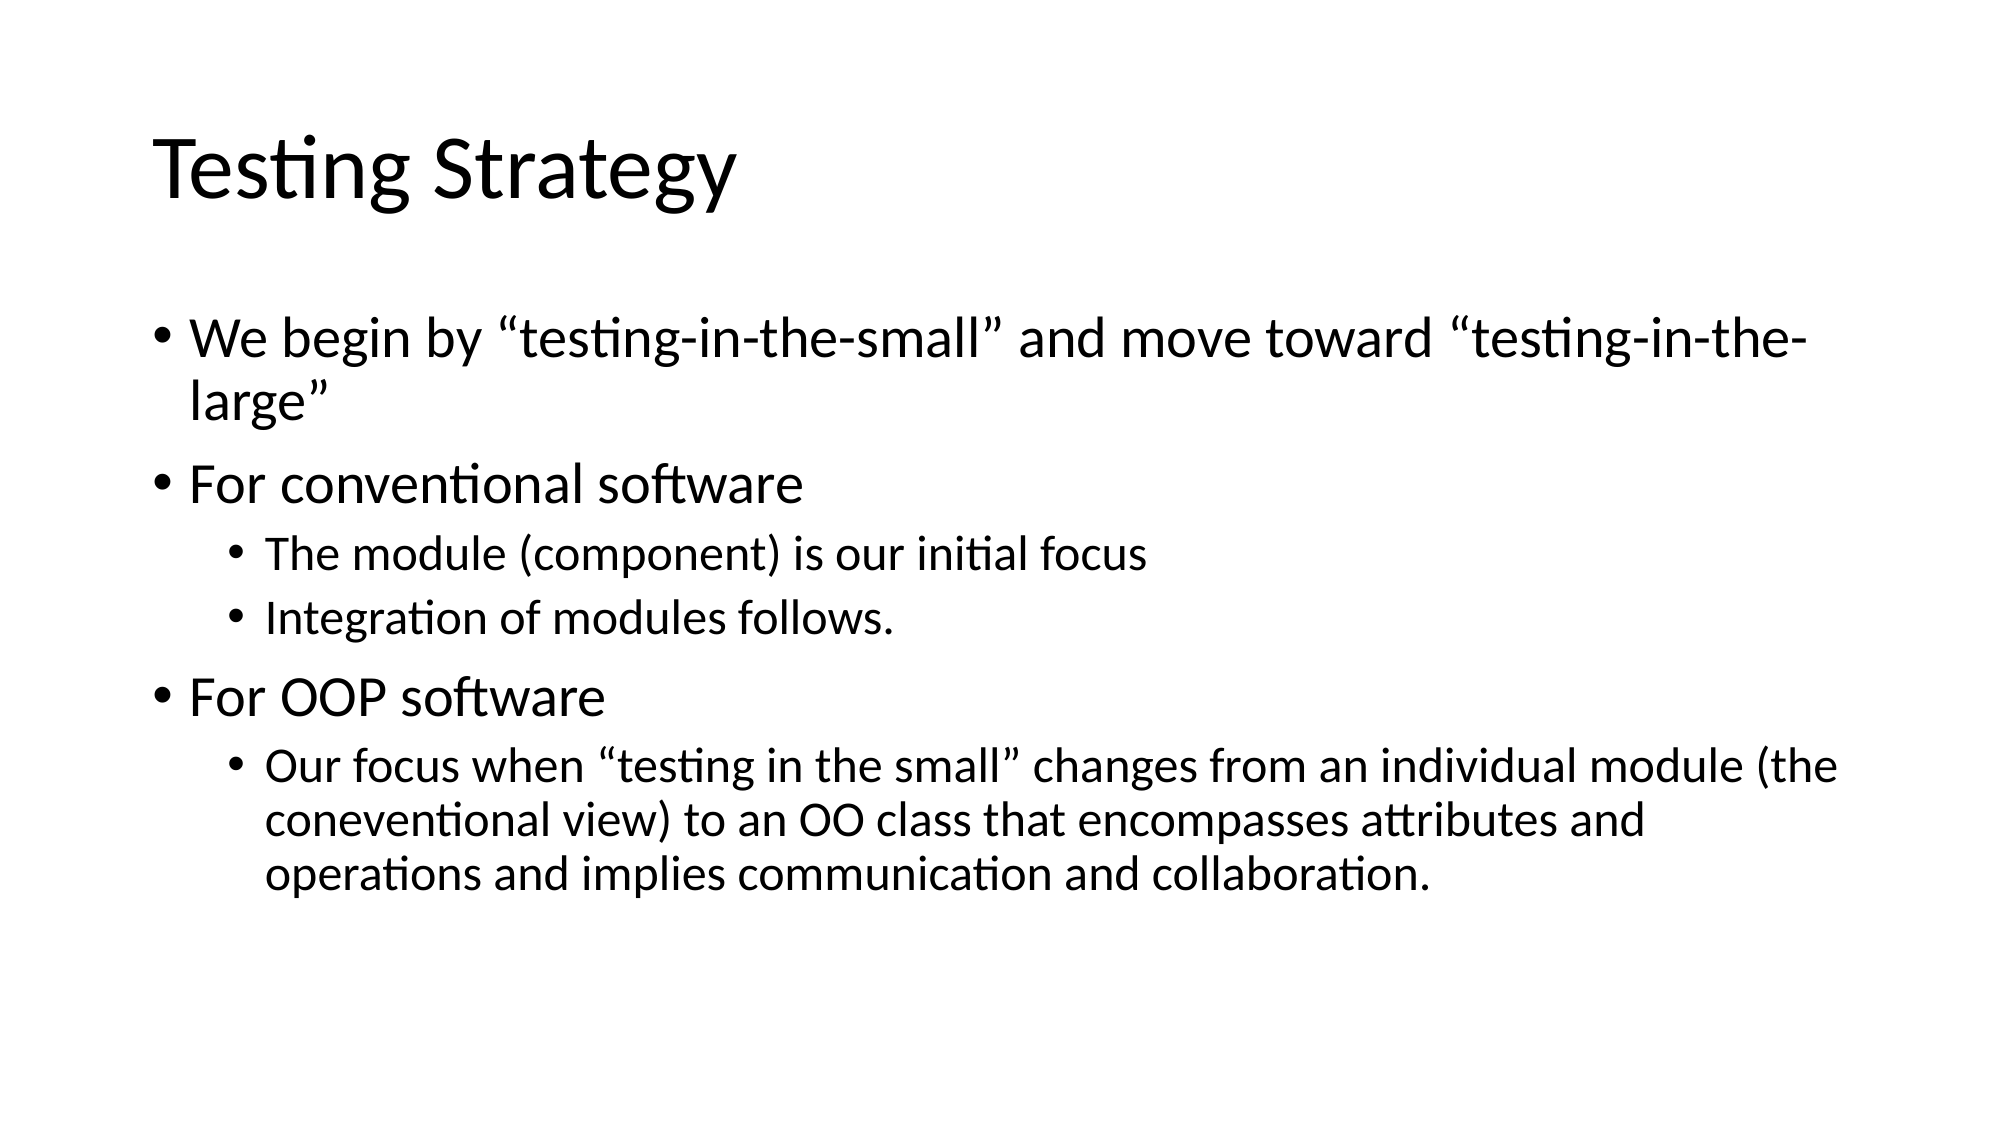

# Testing Strategy
We begin by “testing-in-the-small” and move toward “testing-in-the-large”
For conventional software
The module (component) is our initial focus
Integration of modules follows.
For OOP software
Our focus when “testing in the small” changes from an individual module (the coneventional view) to an OO class that encompasses attributes and operations and implies communication and collaboration.